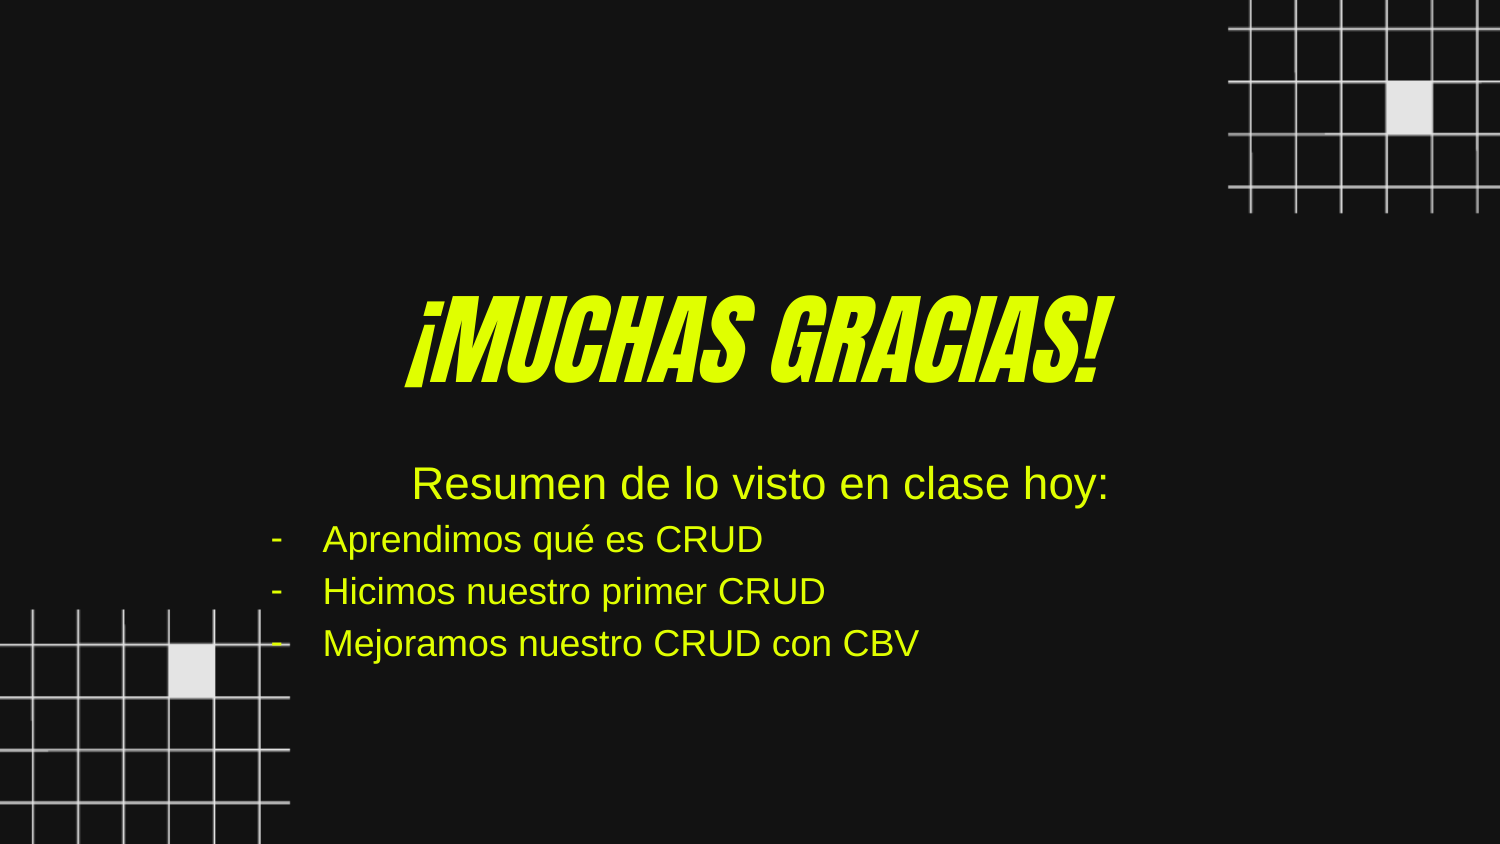

¡MUCHAS GRACIAS!
Resumen de lo visto en clase hoy:
Aprendimos qué es CRUD
Hicimos nuestro primer CRUD
Mejoramos nuestro CRUD con CBV